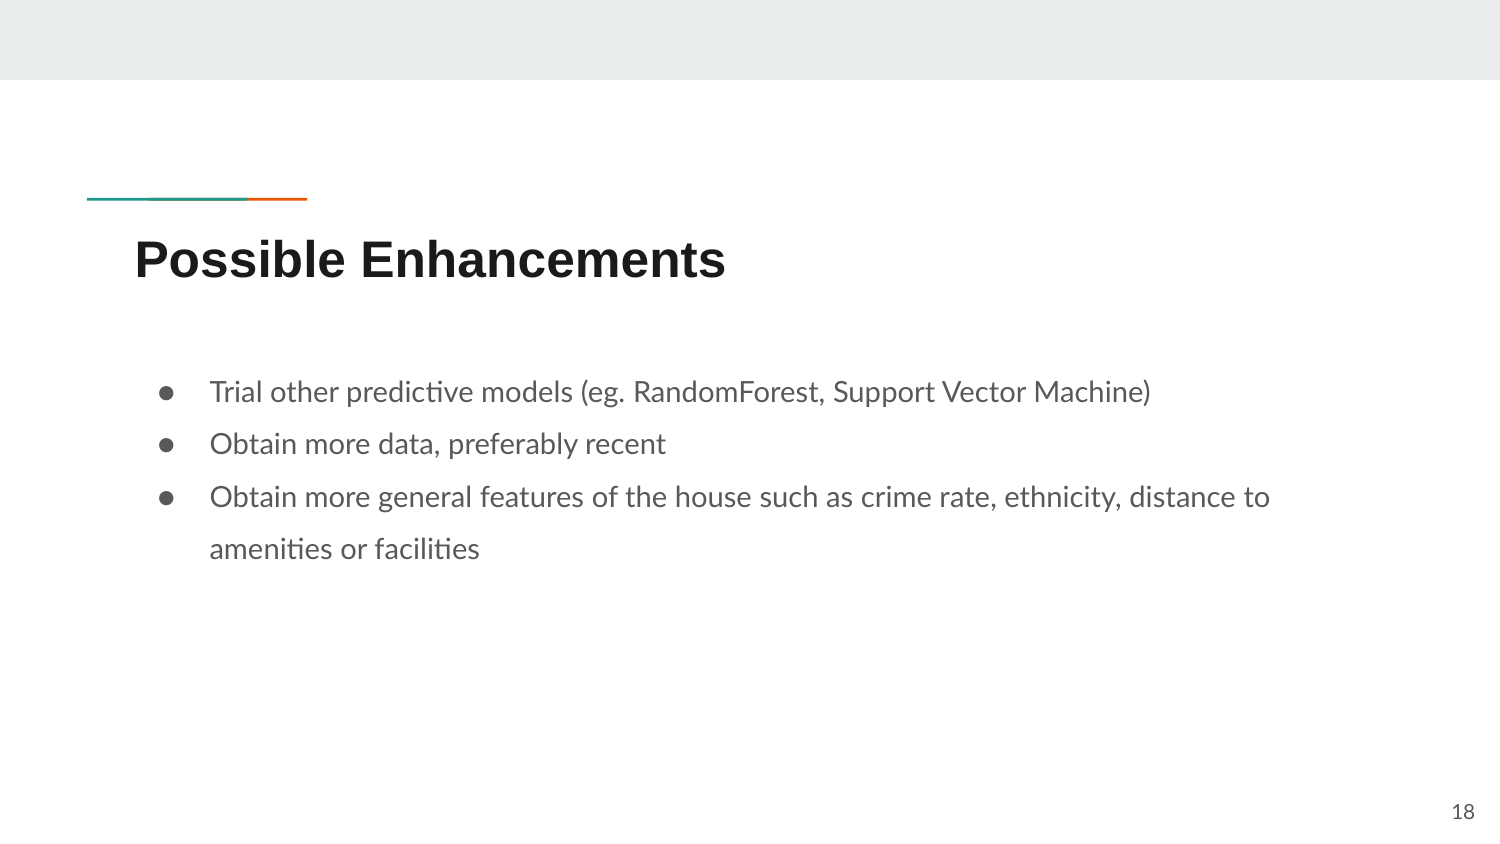

# Possible Enhancements
Trial other predictive models (eg. RandomForest, Support Vector Machine)
Obtain more data, preferably recent
Obtain more general features of the house such as crime rate, ethnicity, distance to amenities or facilities
18